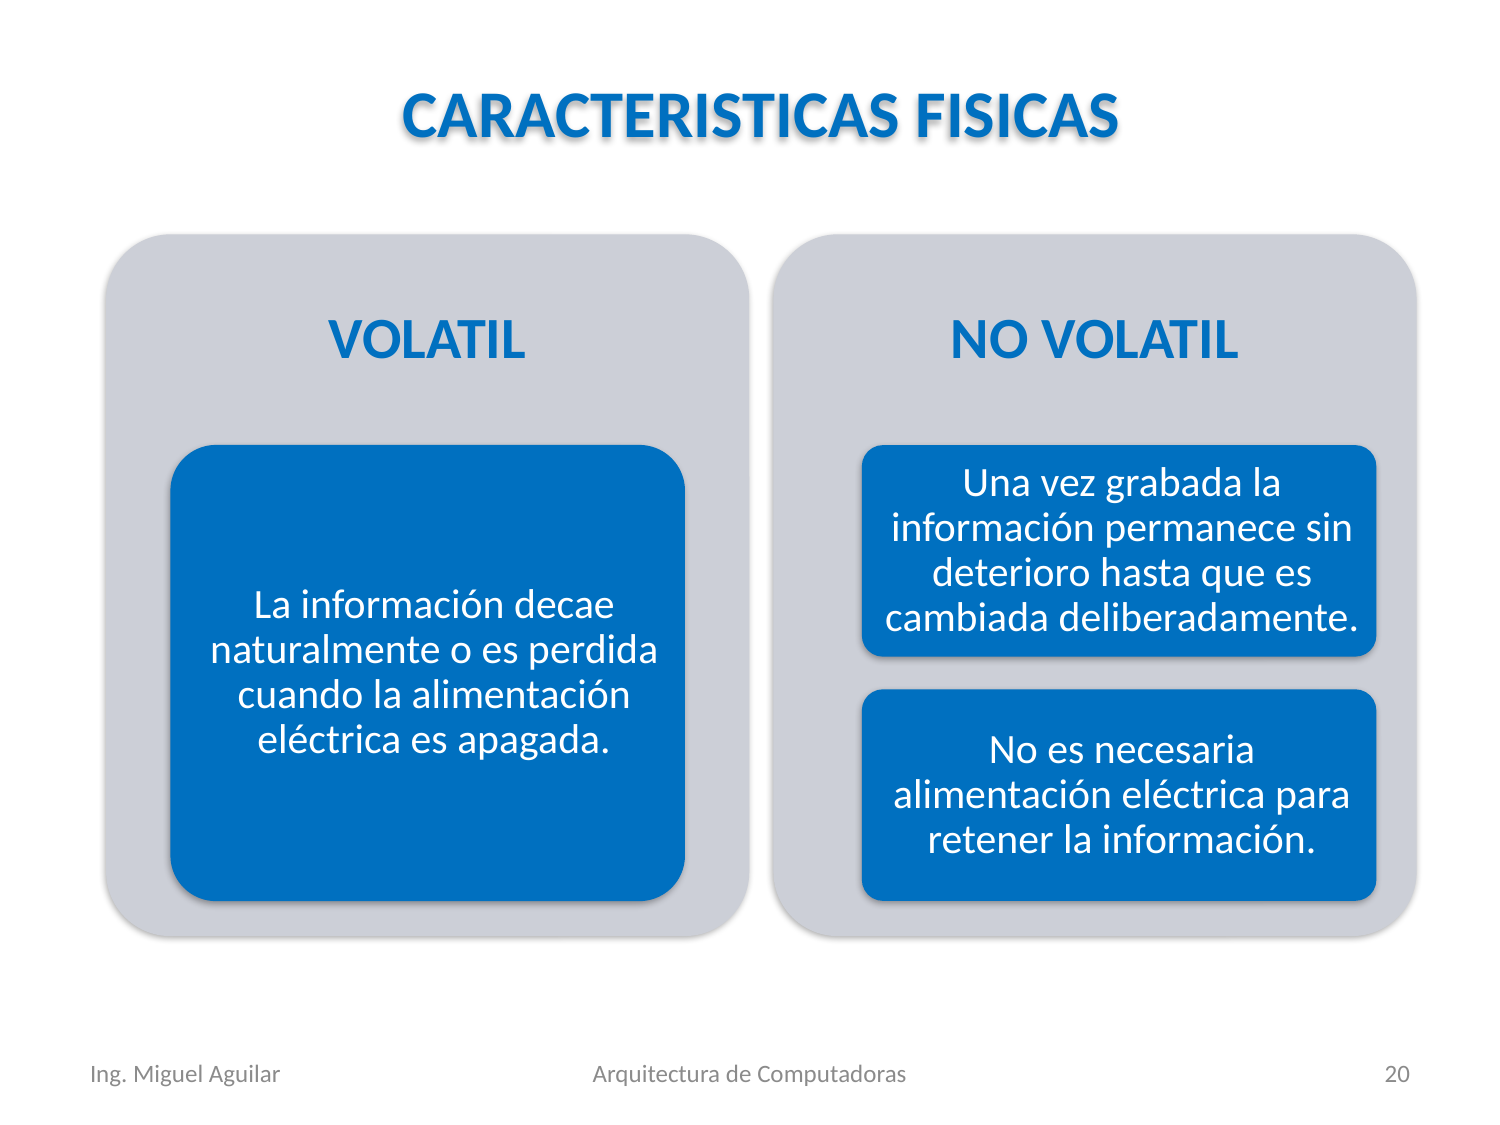

CARACTERISTICAS FISICAS
VOLATIL
La información decae naturalmente o es perdida cuando la alimentación eléctrica es apagada.
NO VOLATIL
Una vez grabada la información permanece sin deterioro hasta que es cambiada deliberadamente.
No es necesaria alimentación eléctrica para retener la información.
Ing. Miguel Aguilar
Arquitectura de Computadoras
20